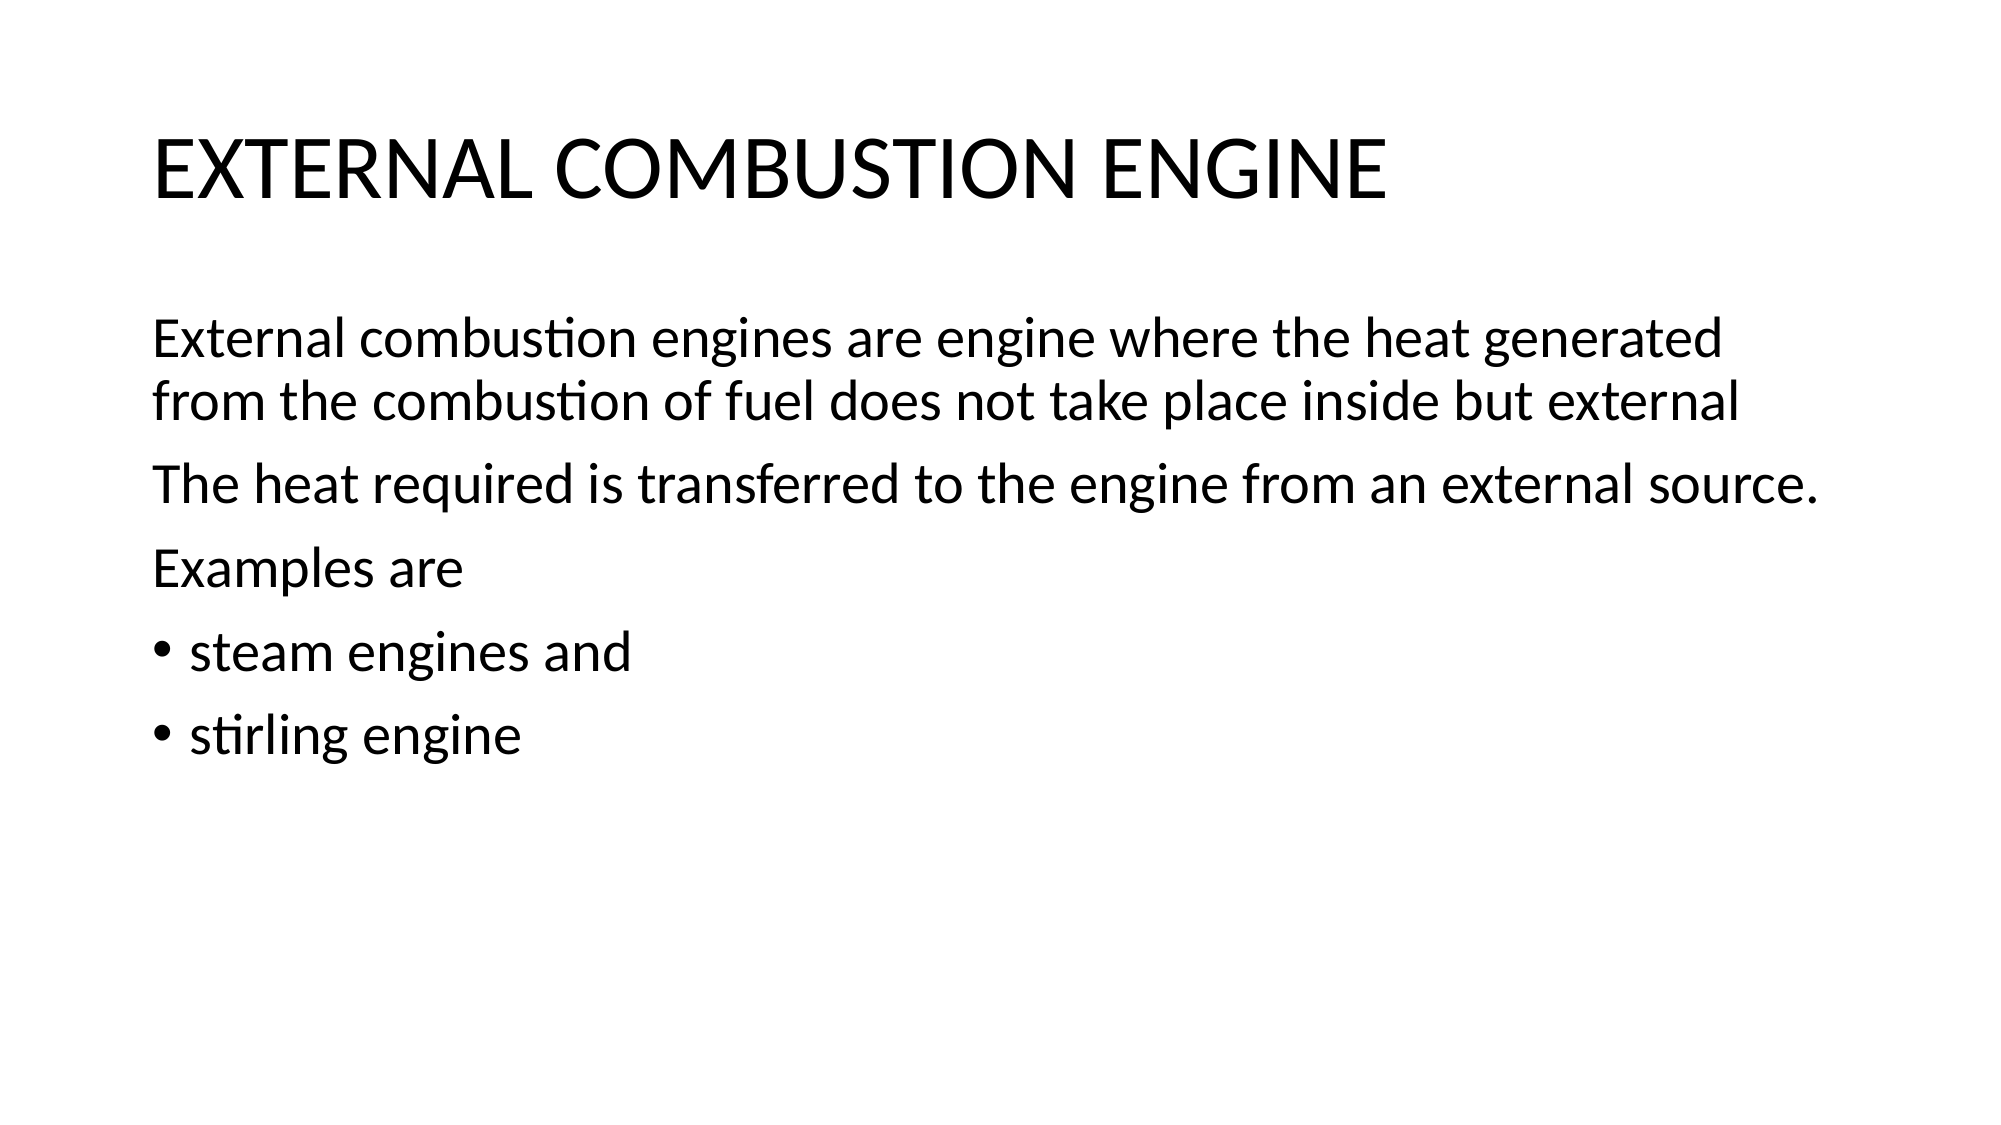

# EXTERNAL COMBUSTION ENGINE
External combustion engines are engine where the heat generated from the combustion of fuel does not take place inside but external
The heat required is transferred to the engine from an external source.
Examples are
steam engines and
stirling engine